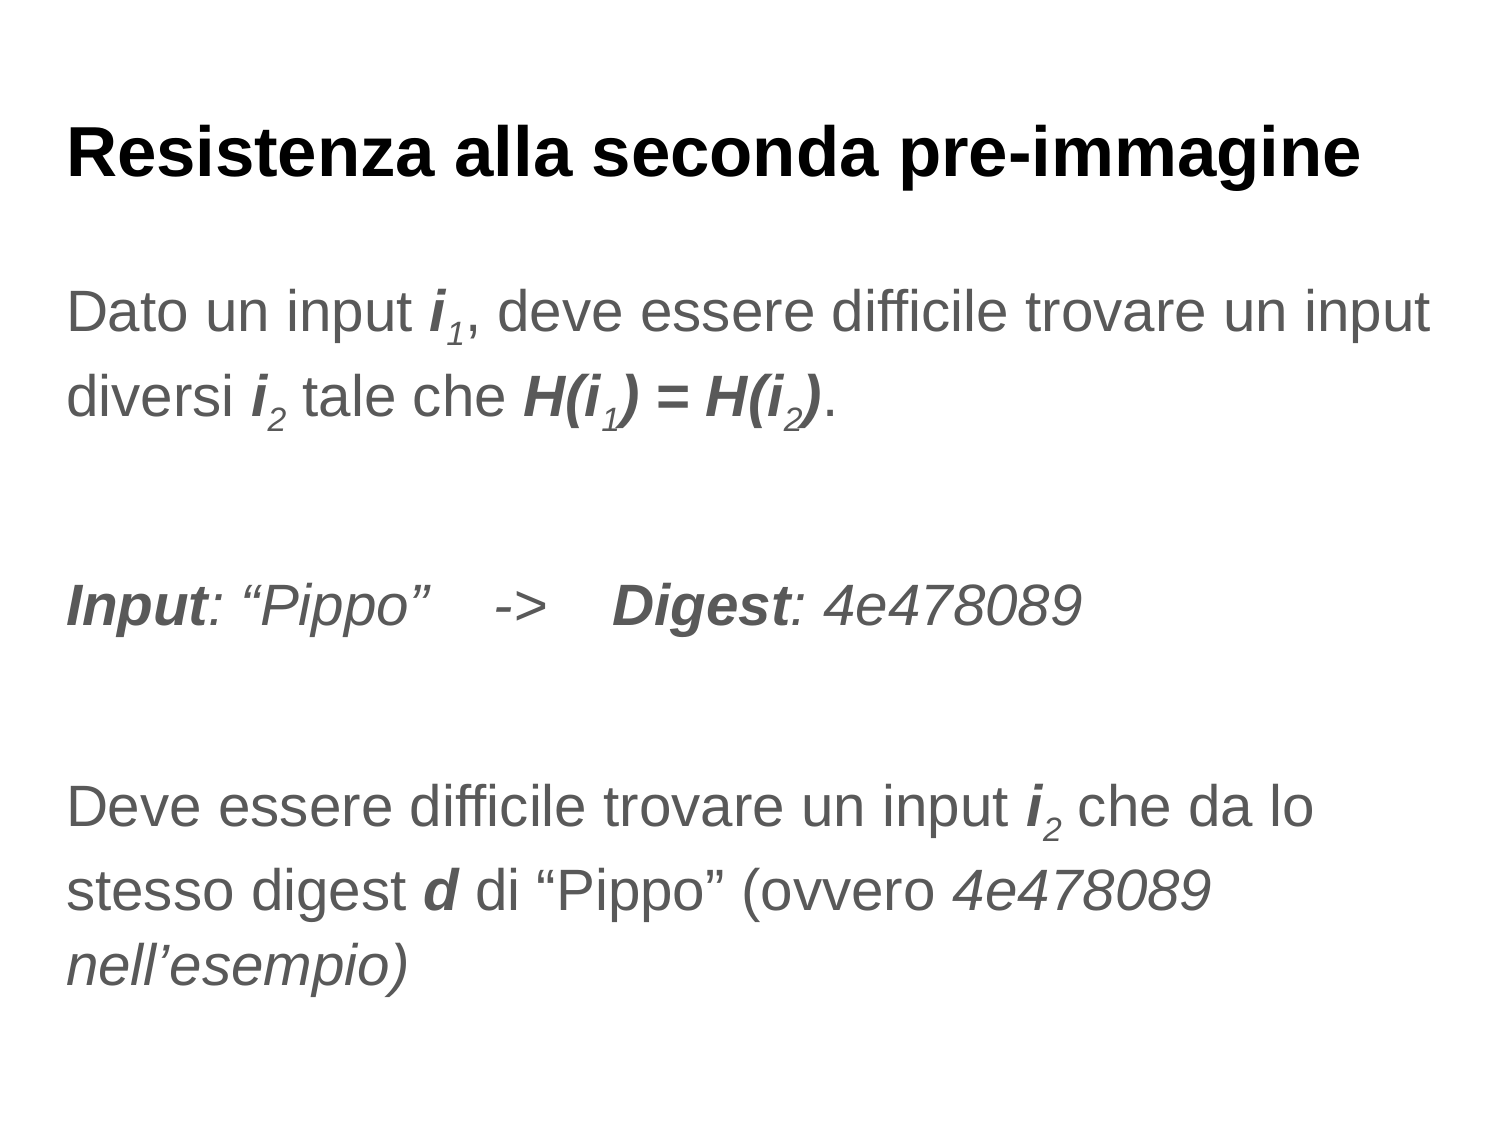

# Resistenza alla seconda pre-immagine

Dato un input i1, deve essere difficile trovare un input diversi i2 tale che H(i1) = H(i2).

Input: “Pippo”    ->    Digest: 4e478089

Deve essere difficile trovare un input i2 che da lo stesso digest d di “Pippo” (ovvero 4e478089 nell’esempio)